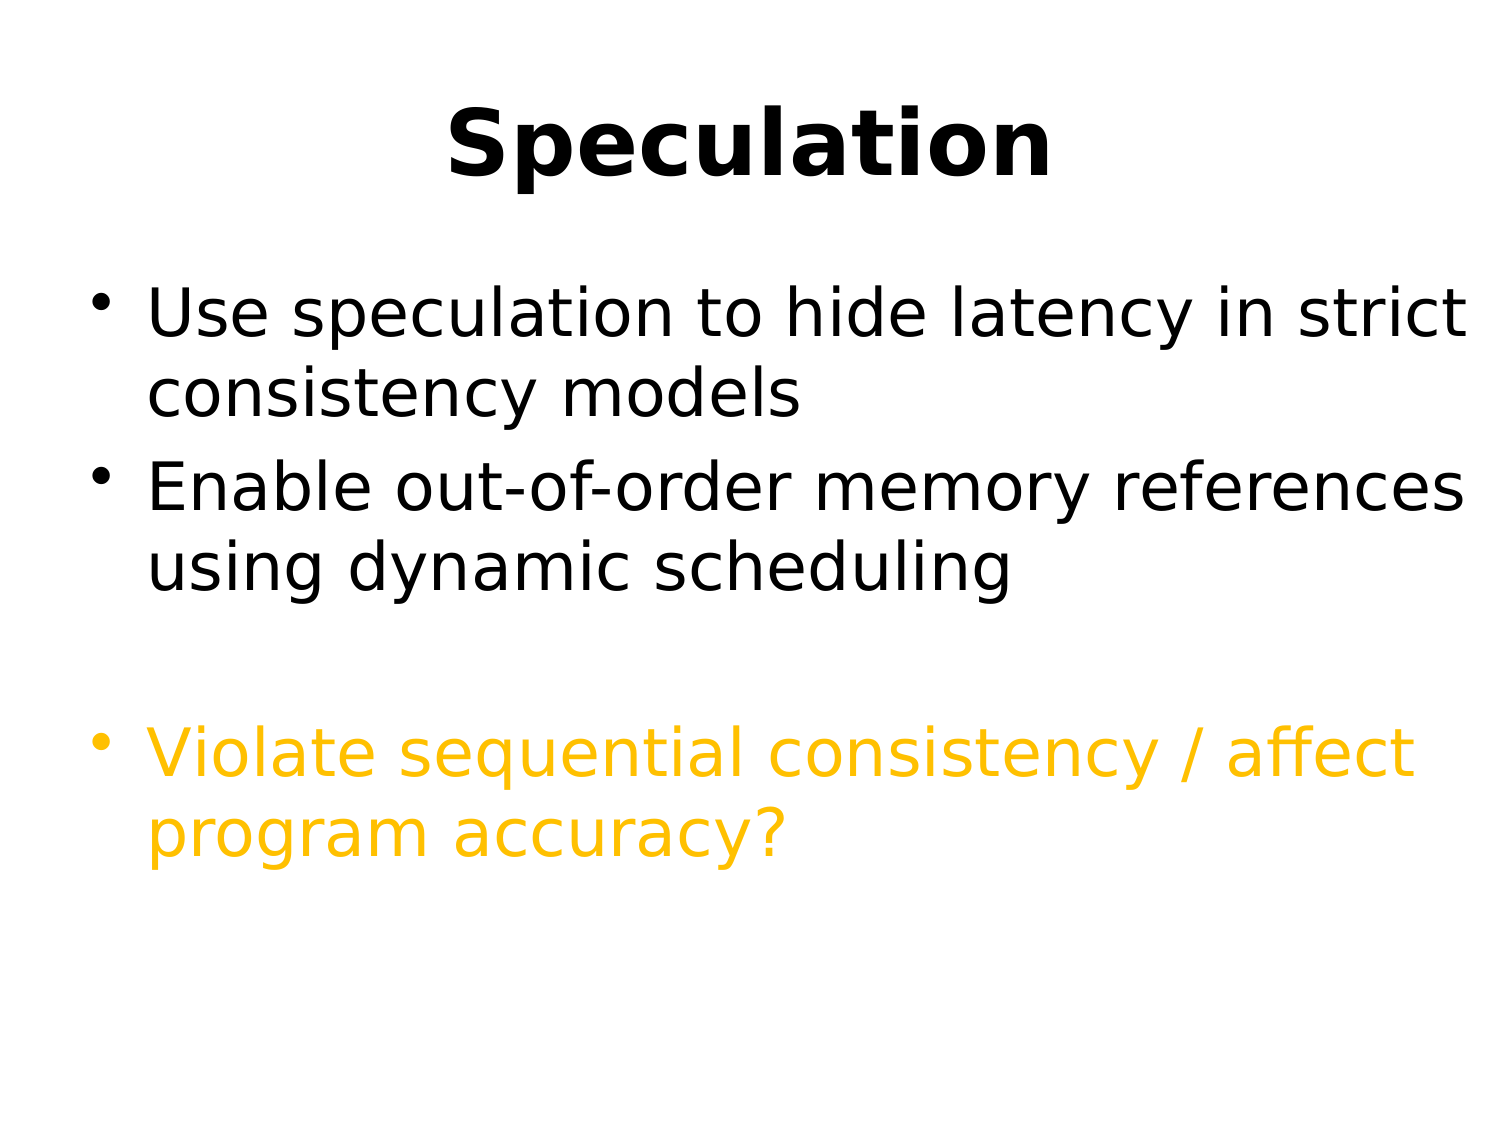

# Speculation
Use speculation to hide latency in strict consistency models
Enable out-of-order memory references using dynamic scheduling

Violate sequential consistency / affect program accuracy?